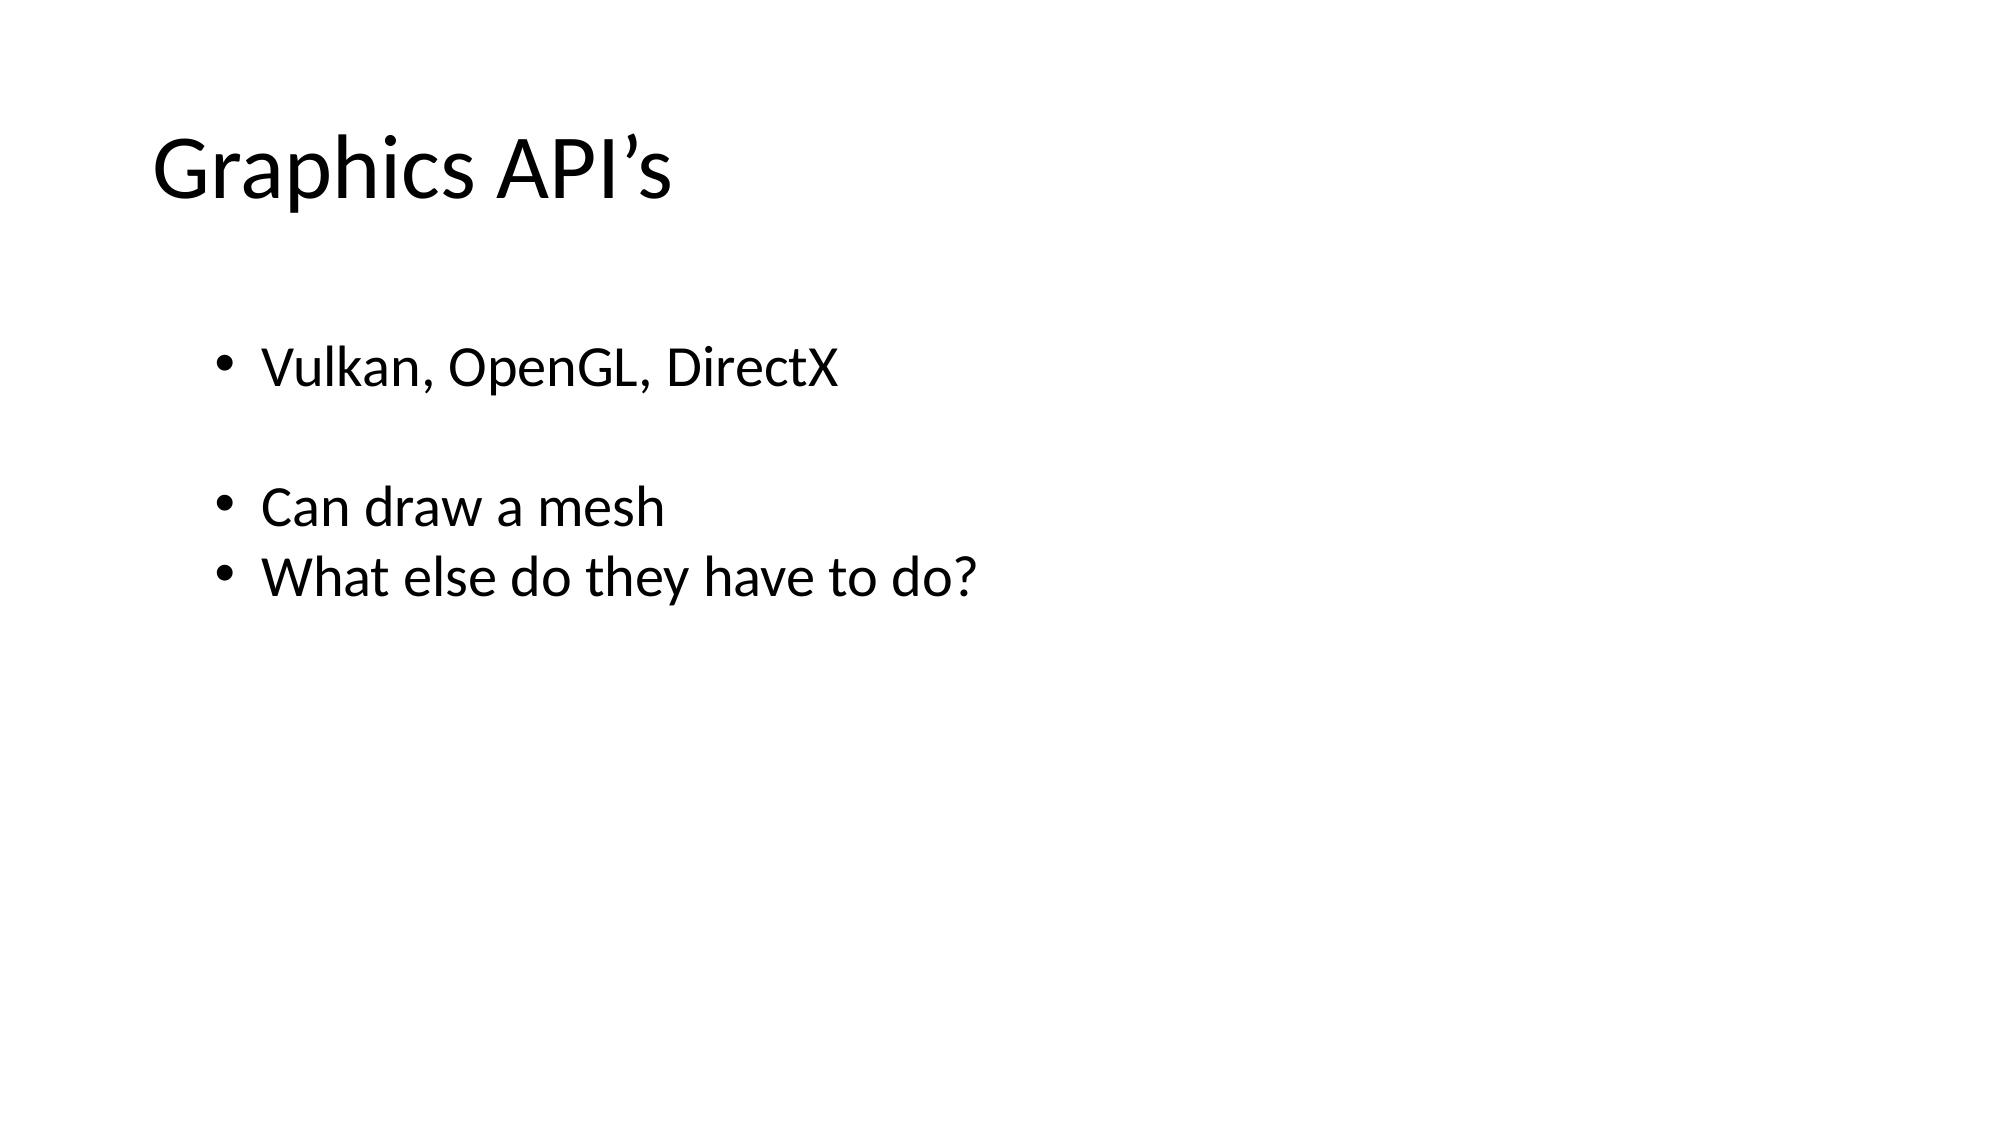

# Graphics API’s
Vulkan, OpenGL, DirectX

Can draw a mesh
What else do they have to do?